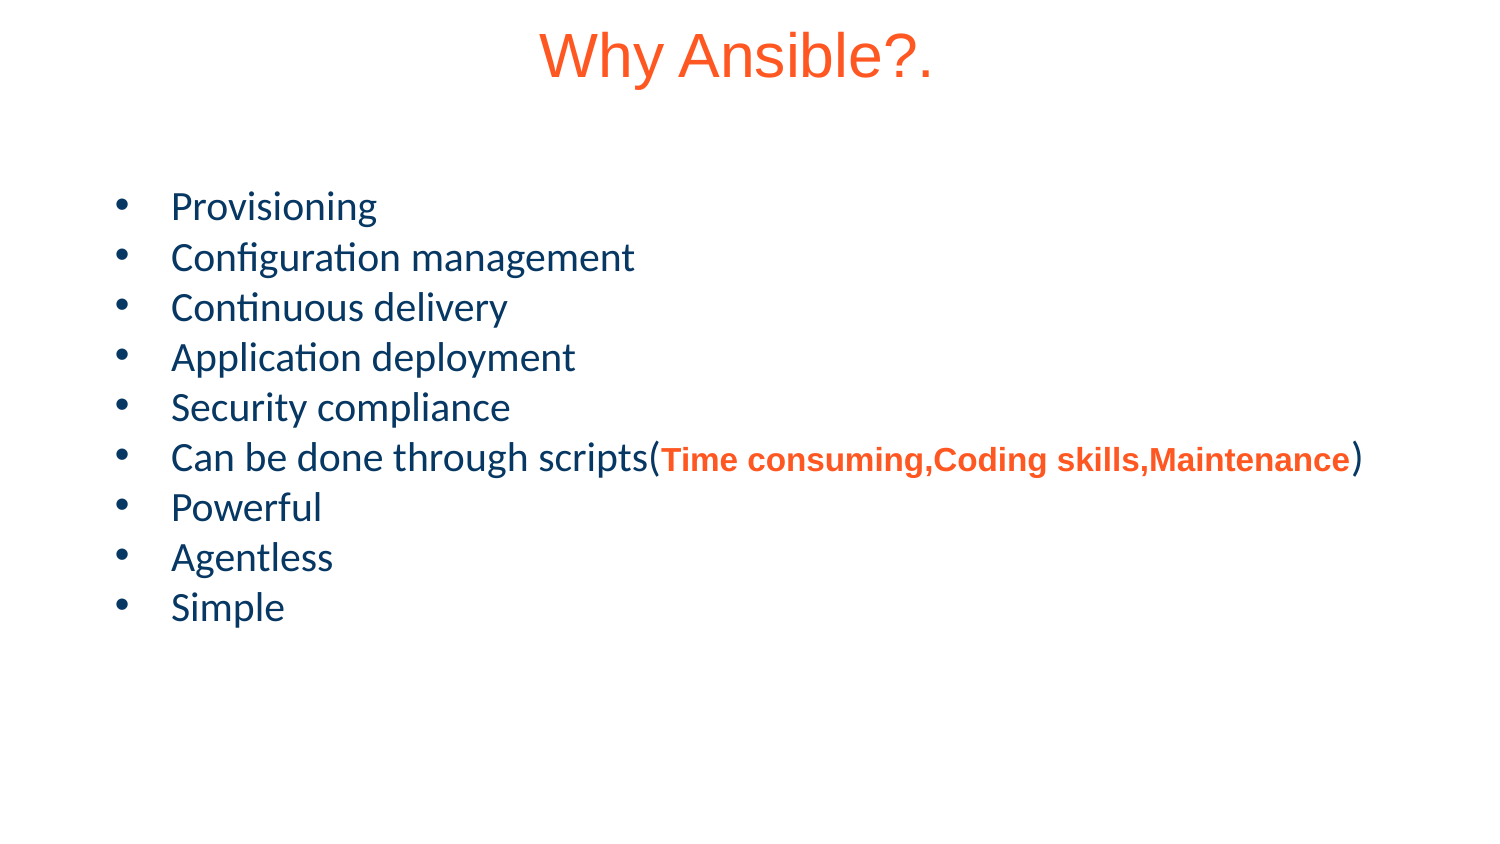

# Why Ansible?.
Provisioning
Configuration management
Continuous delivery
Application deployment
Security compliance
Can be done through scripts(Time consuming,Coding skills,Maintenance)
Powerful
Agentless
Simple